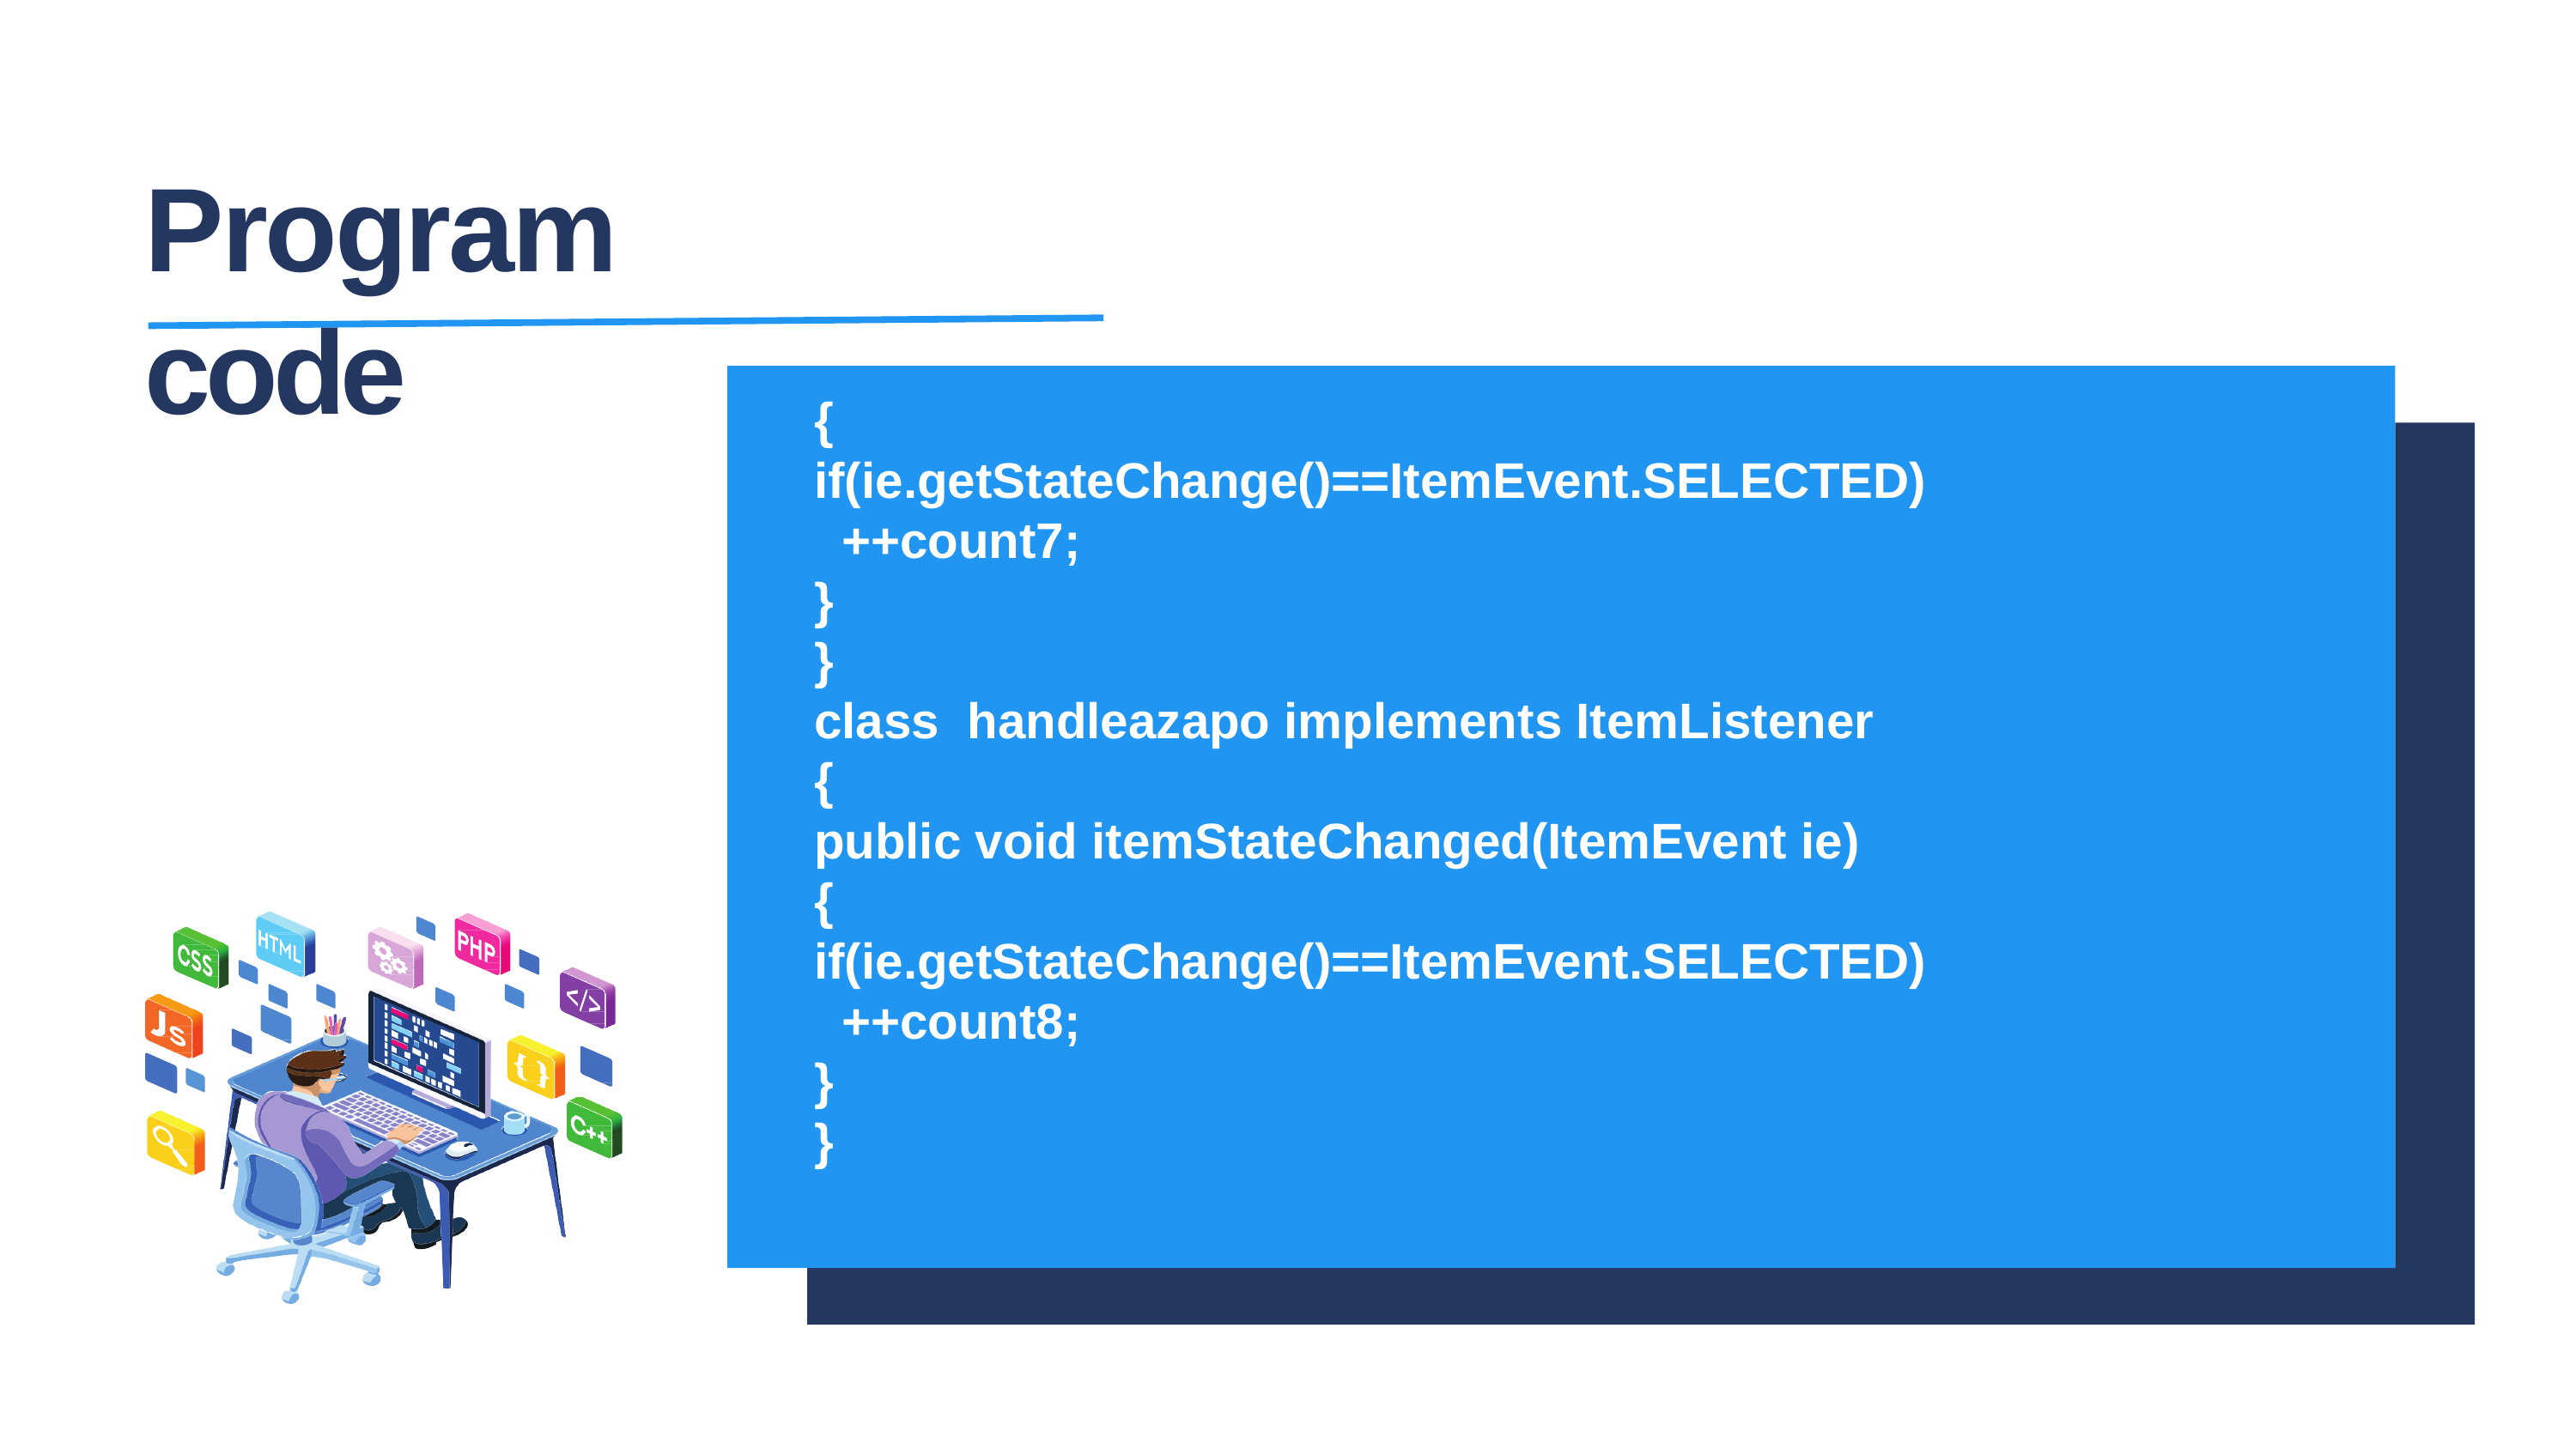

# Program code

{
if(ie.getStateChange()==ItemEvent.SELECTED)
  ++count7;
}
}
class  handleazapo implements ItemListener
{
public void itemStateChanged(ItemEvent ie)
{
if(ie.getStateChange()==ItemEvent.SELECTED)
  ++count8;
}
}